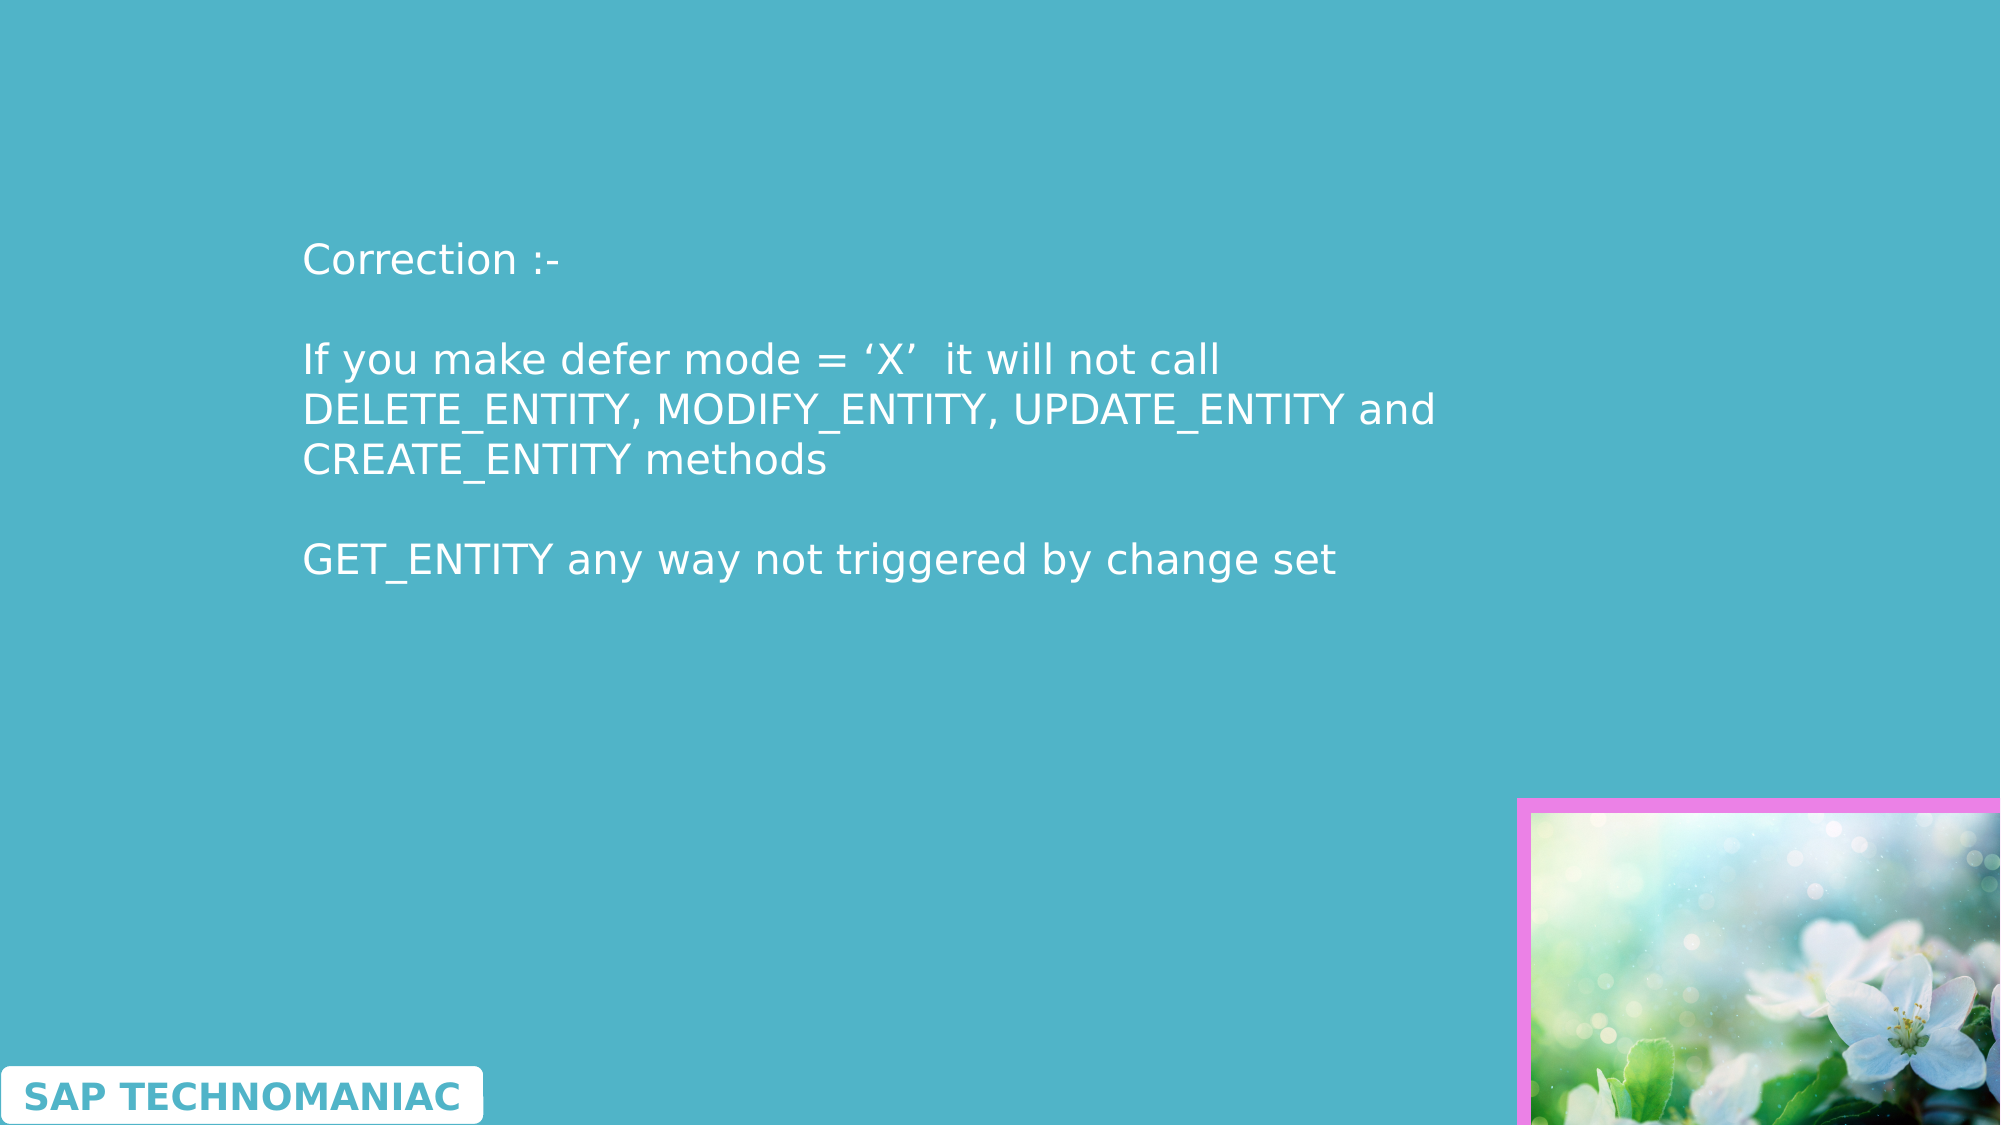

Correction :-

If you make defer mode = ‘X’  it will not call DELETE_ENTITY, MODIFY_ENTITY, UPDATE_ENTITY and CREATE_ENTITY methods

GET_ENTITY any way not triggered by change set